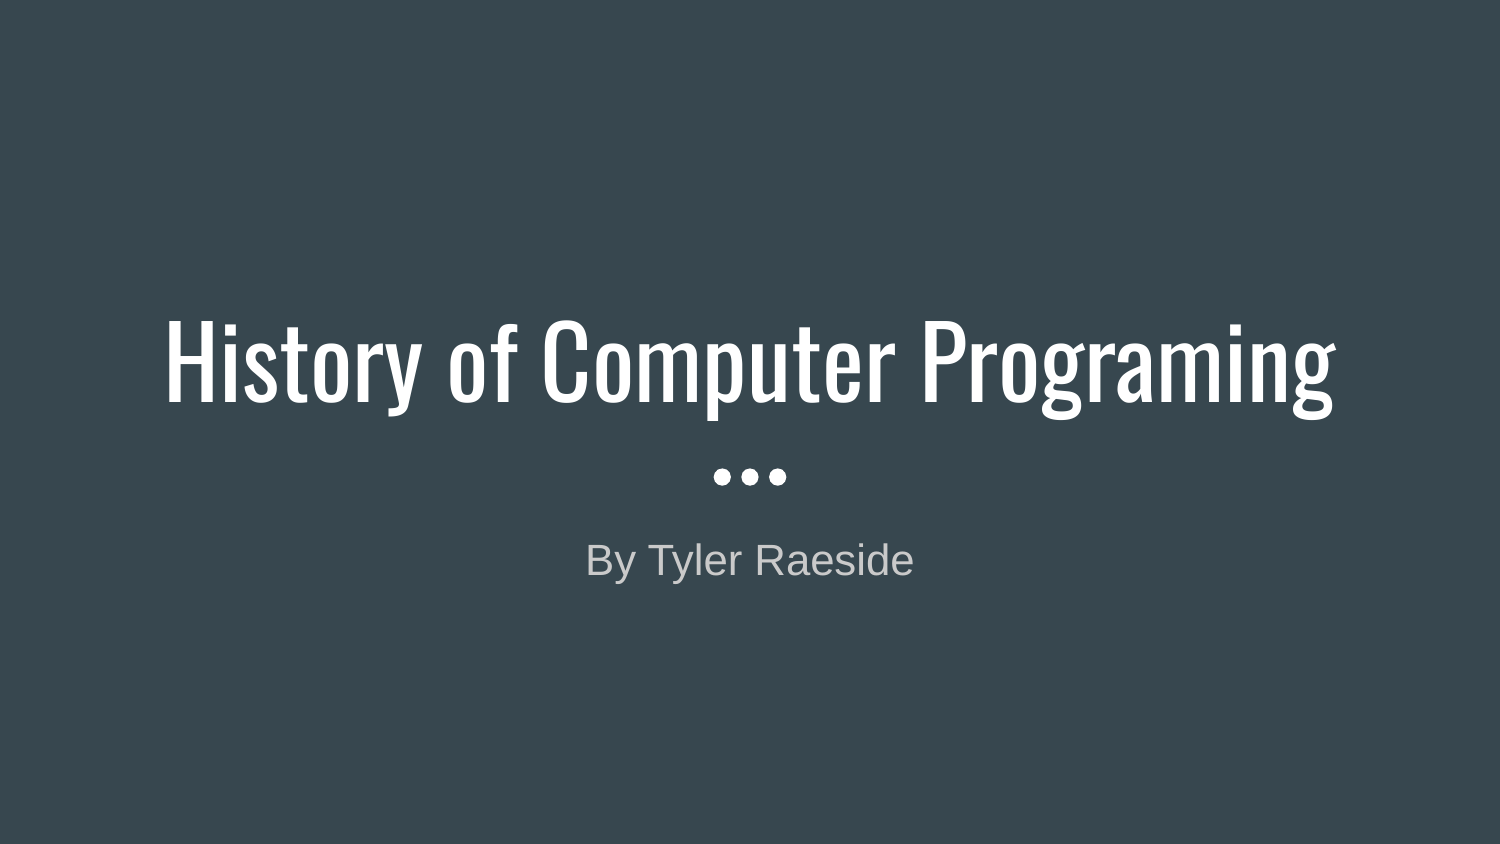

# History of Computer Programing
By Tyler Raeside